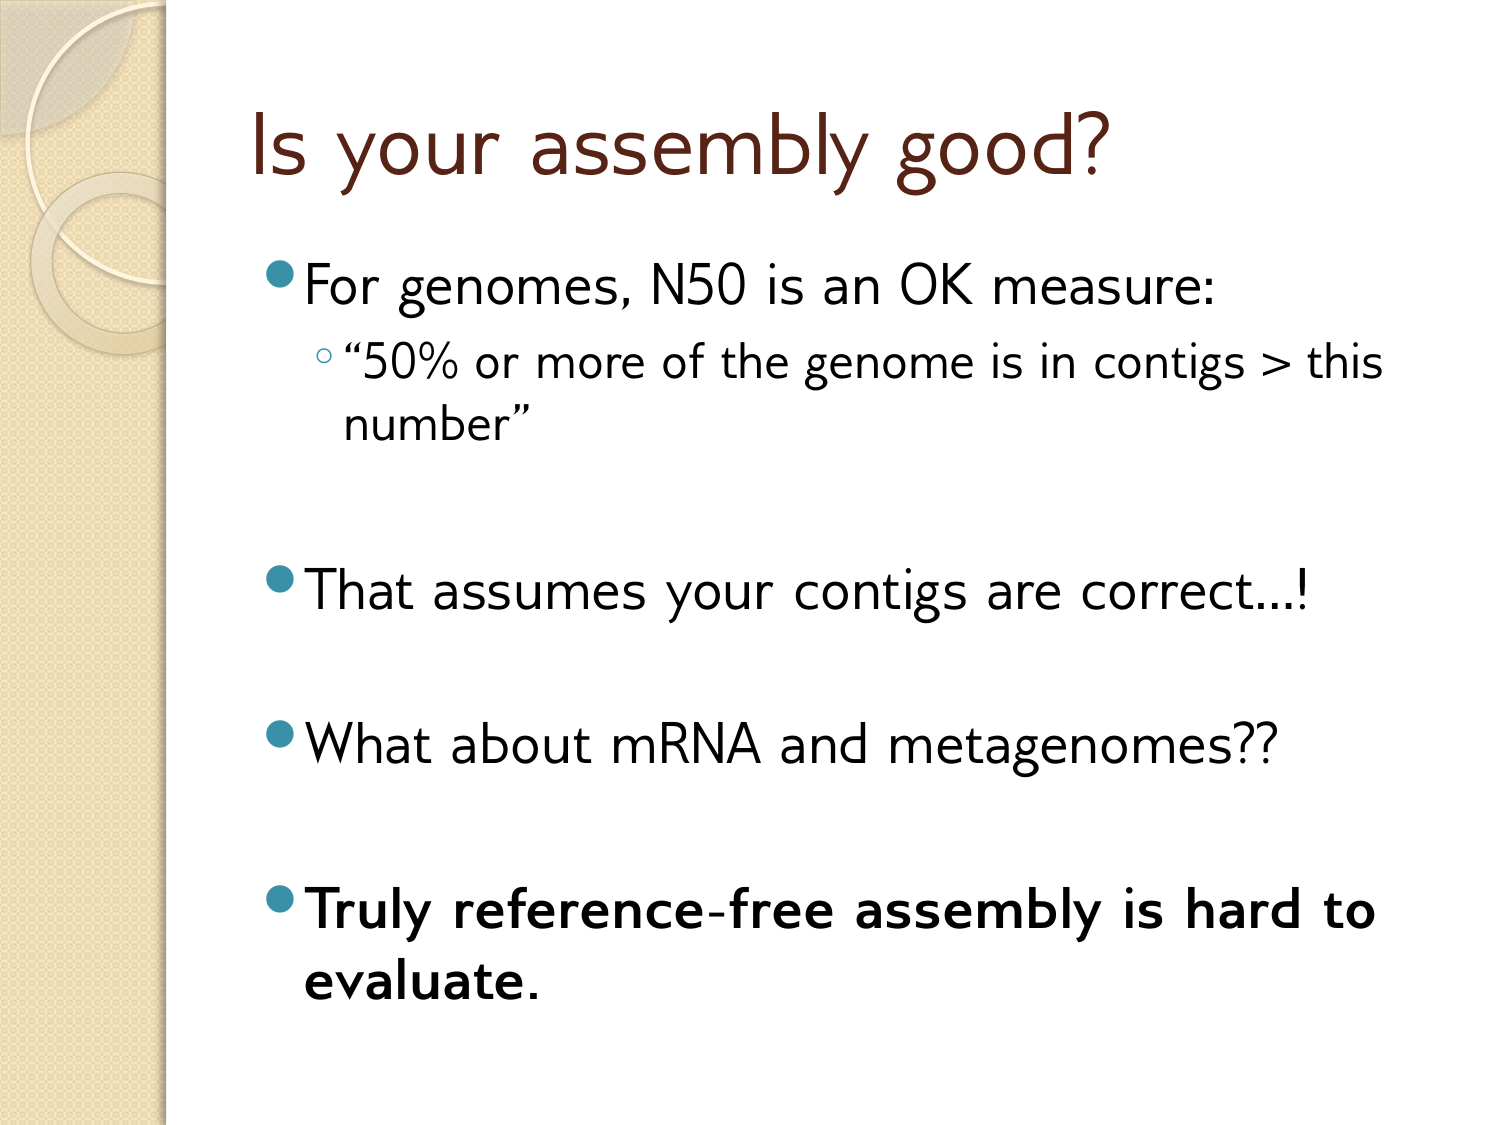

# Is your assembly good?
For genomes, N50 is an OK measure:
“50% or more of the genome is in contigs > this number”

That assumes your contigs are correct…!

What about mRNA and metagenomes??

Truly reference-free assembly is hard to evaluate.